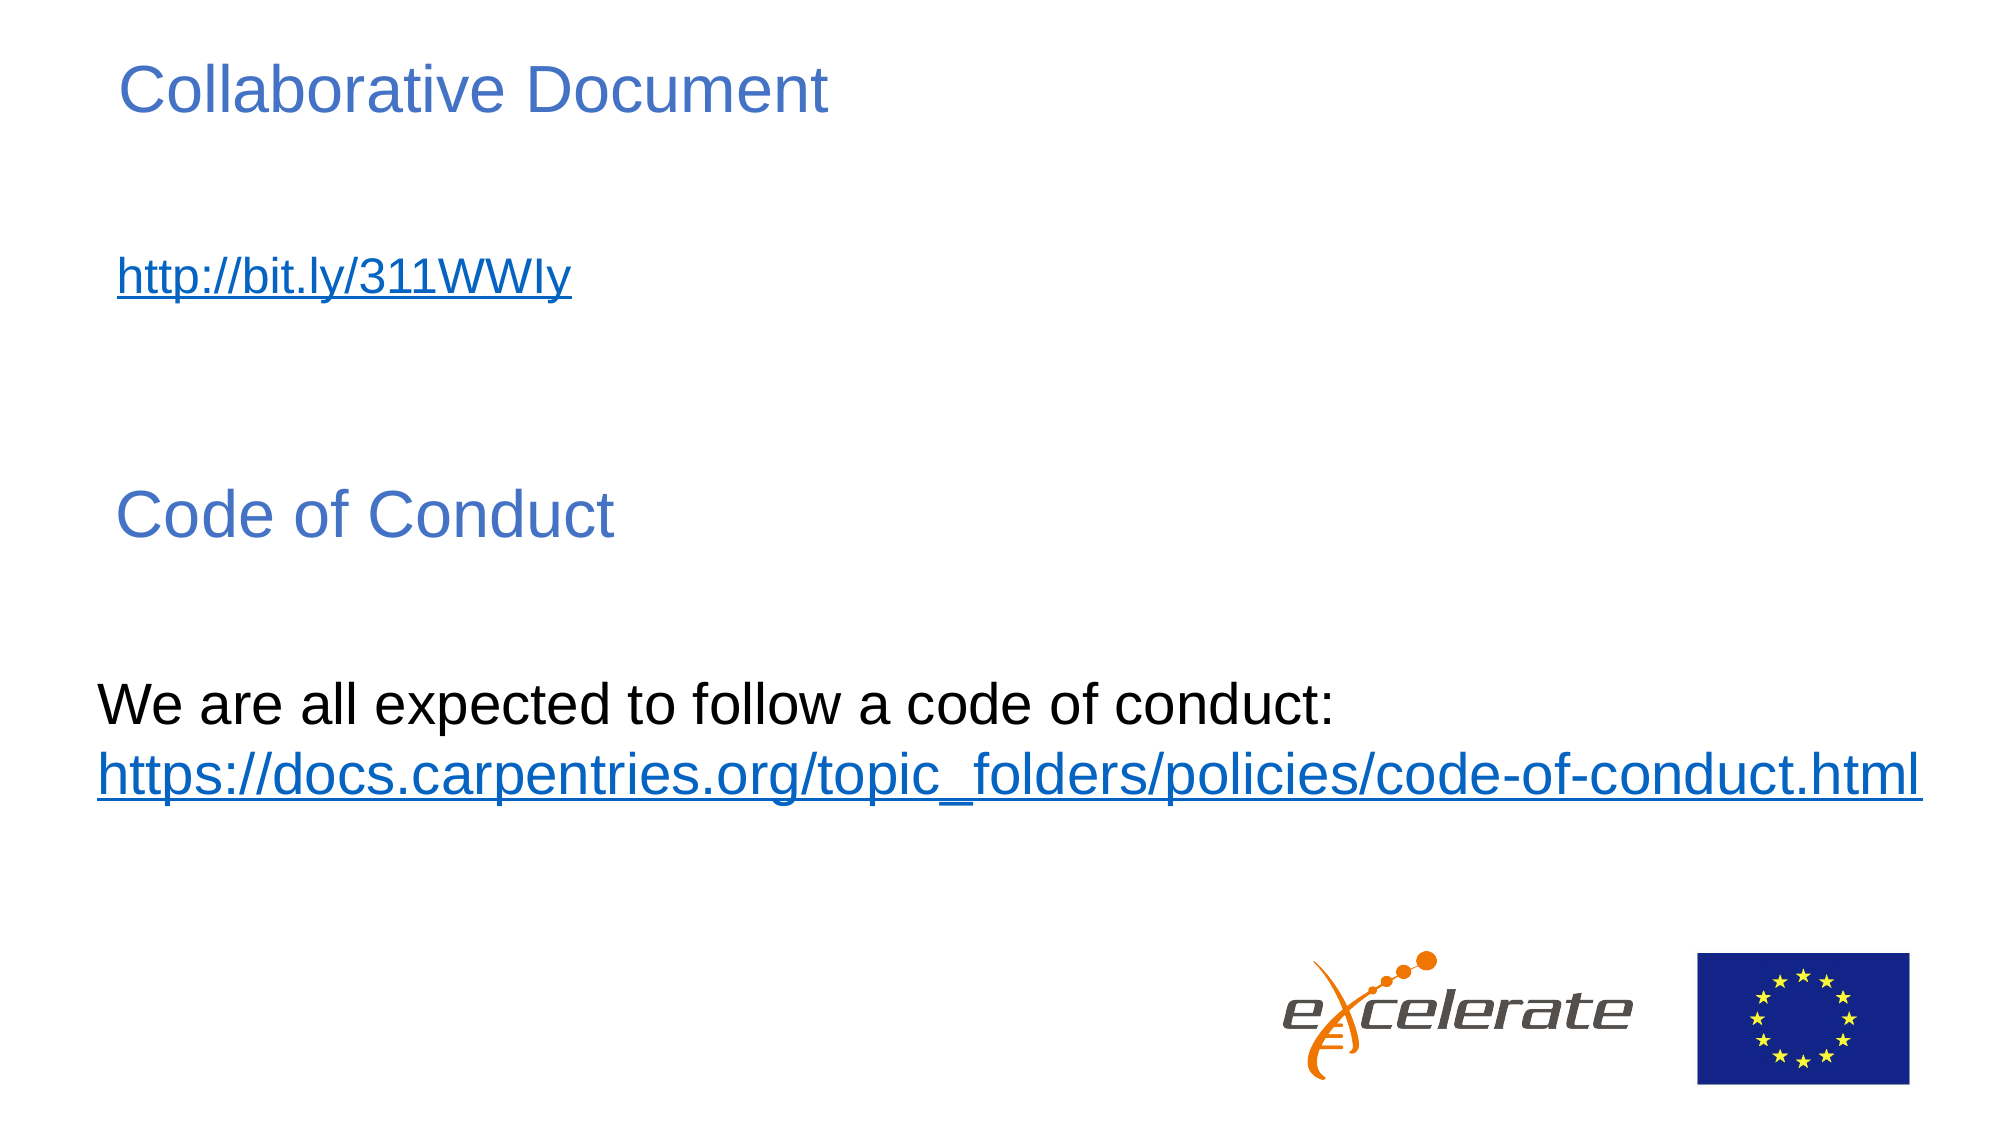

# Collaborative Document
http://bit.ly/311WWIy
Code of Conduct
We are all expected to follow a code of conduct:
https://docs.carpentries.org/topic_folders/policies/code-of-conduct.html